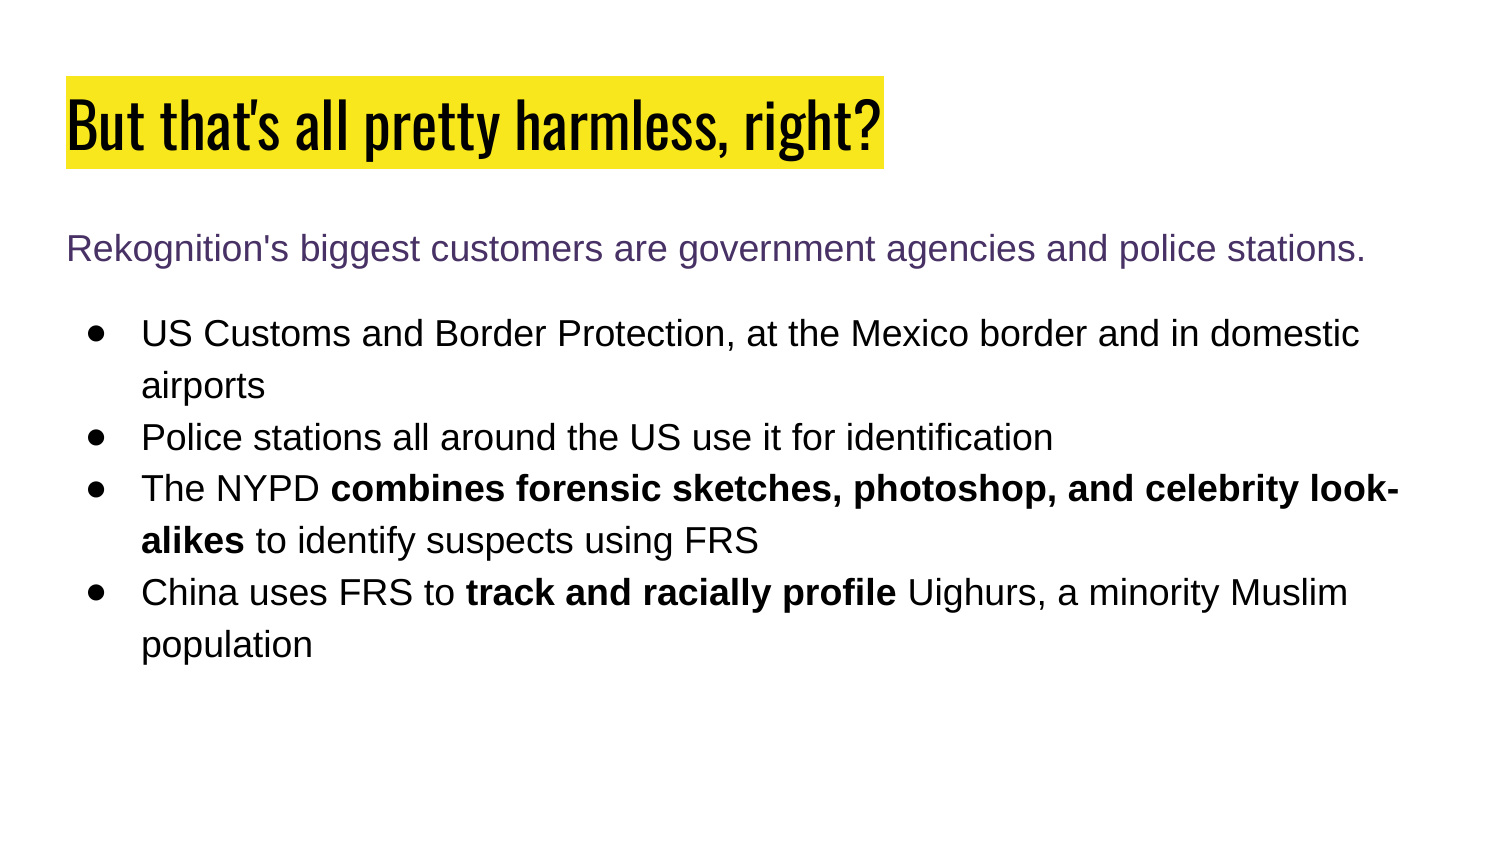

# But that's all pretty harmless, right?
Rekognition's biggest customers are government agencies and police stations.
US Customs and Border Protection, at the Mexico border and in domestic airports
Police stations all around the US use it for identification
The NYPD combines forensic sketches, photoshop, and celebrity look-alikes to identify suspects using FRS
China uses FRS to track and racially profile Uighurs, a minority Muslim population